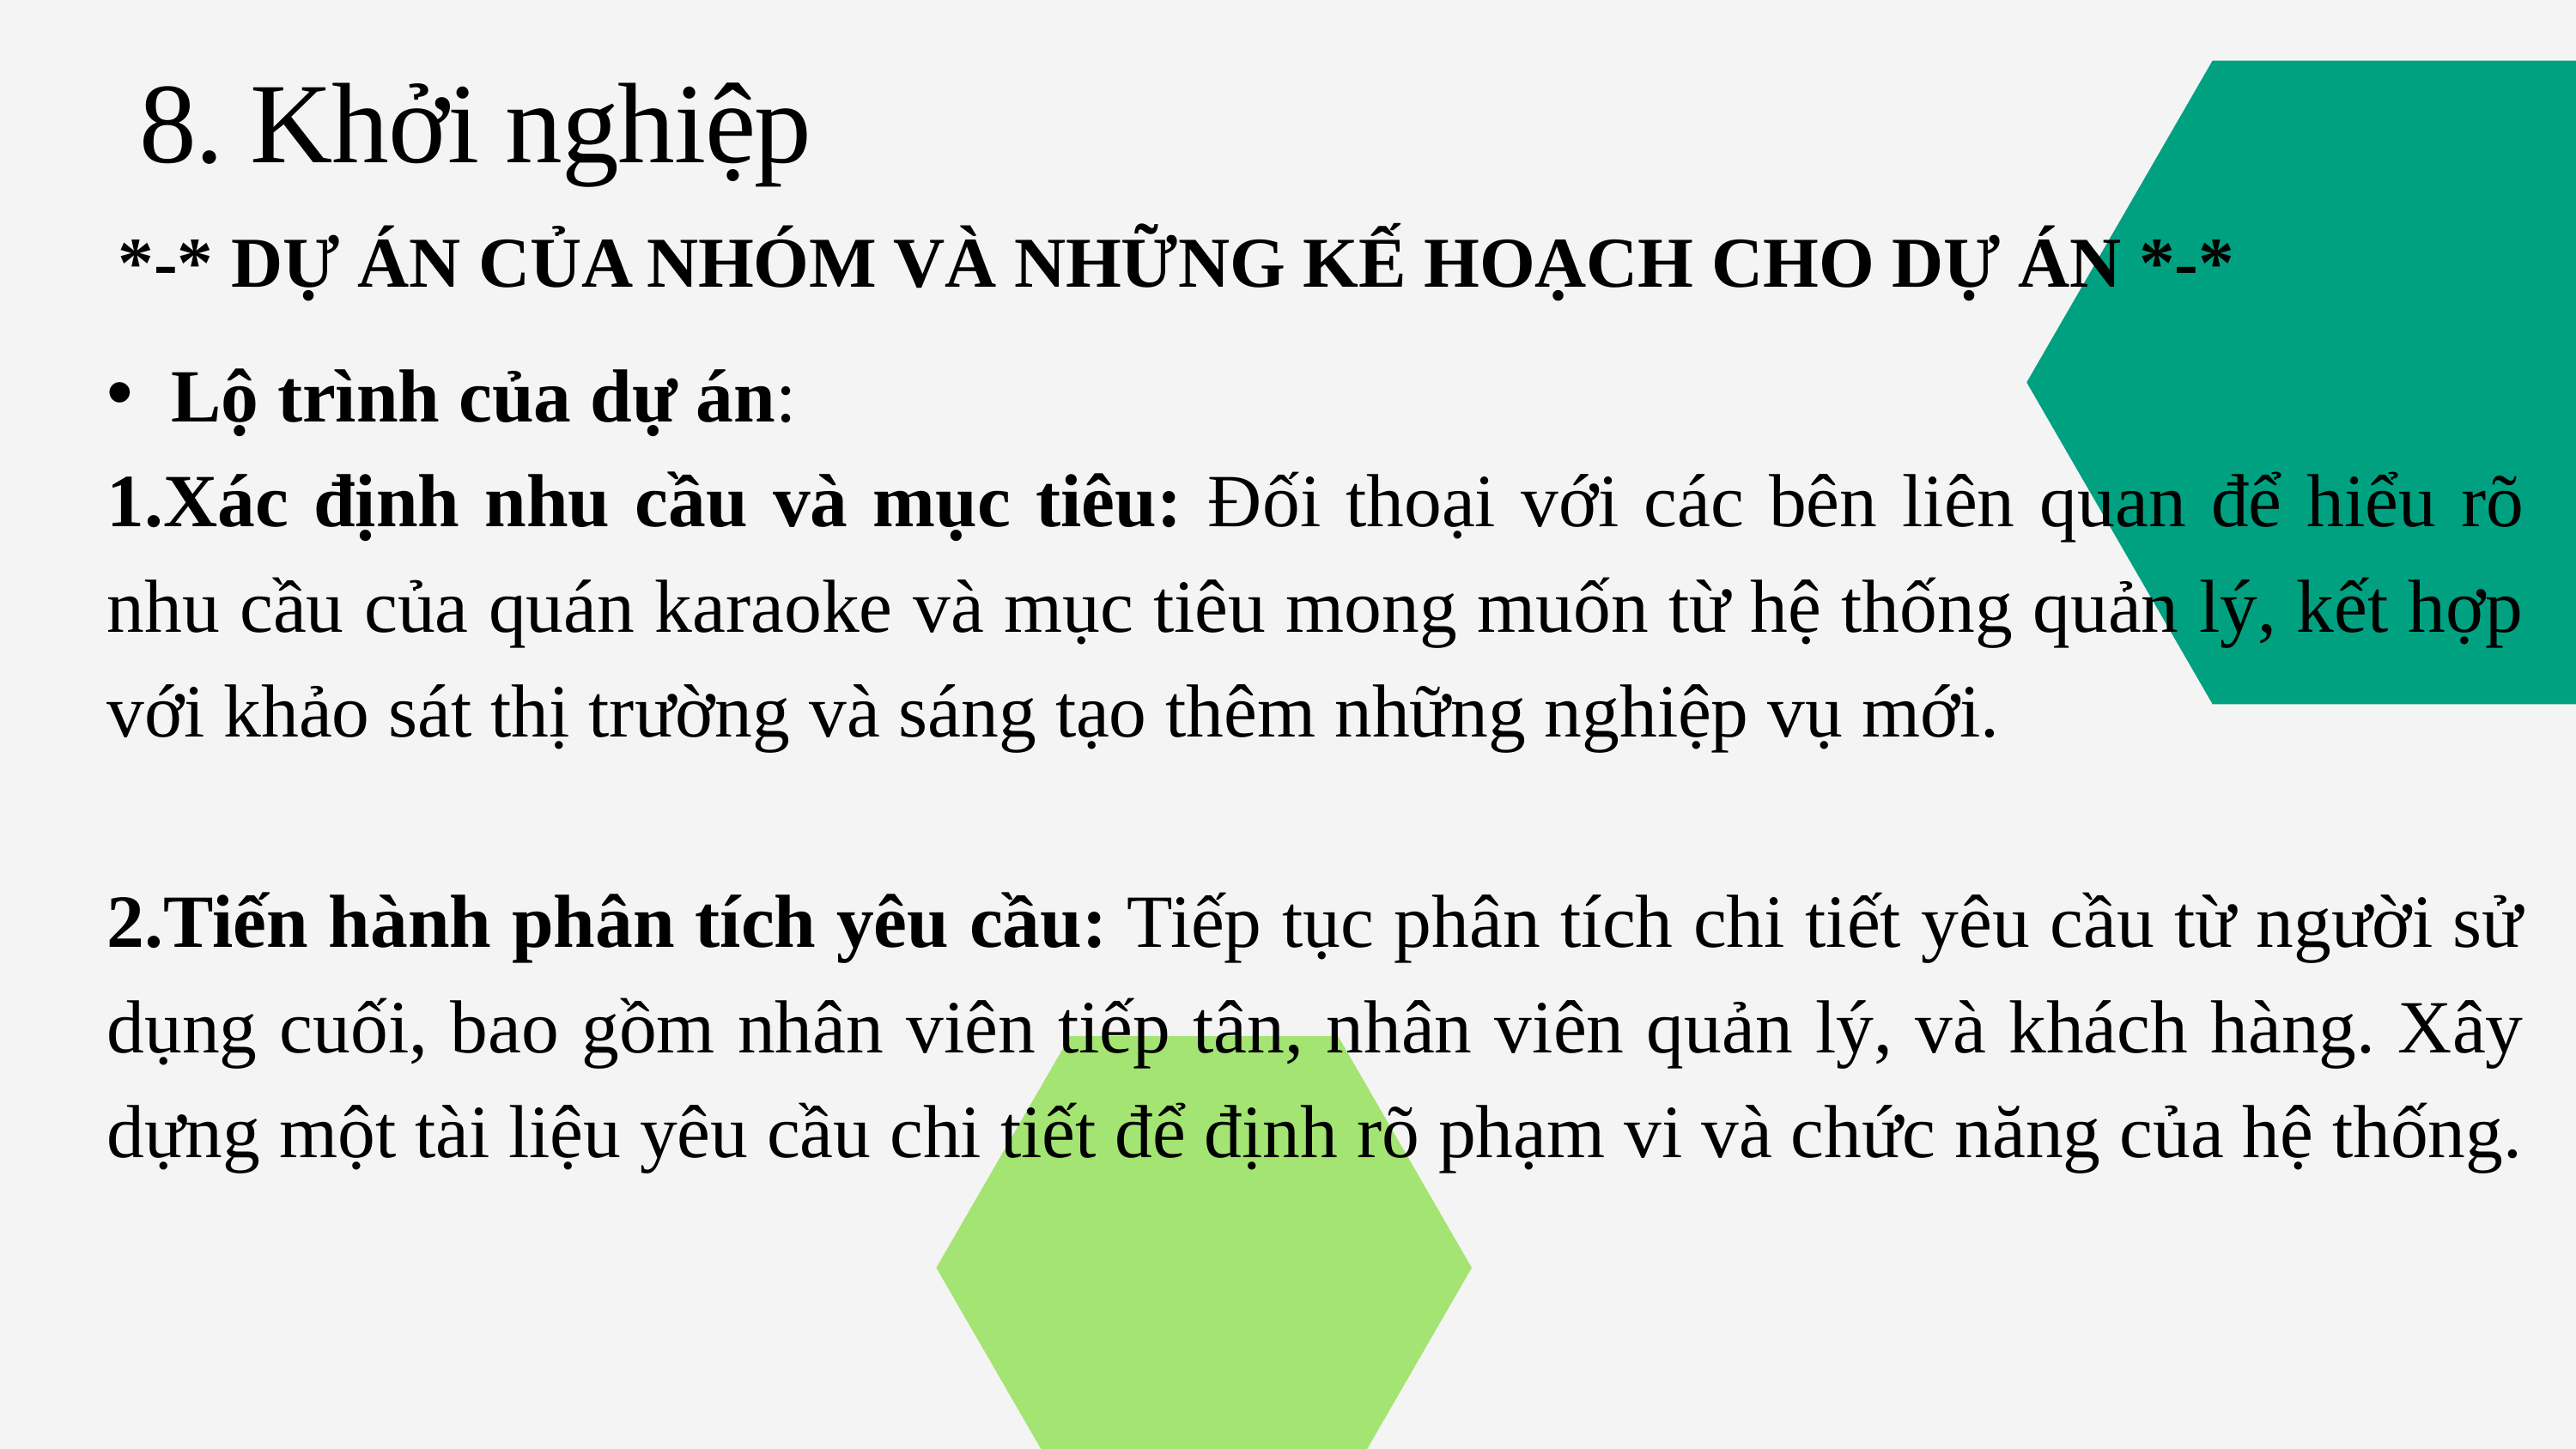

8. Khởi nghiệp

*-* DỰ ÁN CỦA NHÓM VÀ NHỮNG KẾ HOẠCH CHO DỰ ÁN *-*

Lộ trình của dự án:
1.Xác định nhu cầu và mục tiêu: Đối thoại với các bên liên quan để hiểu rõ nhu cầu của quán karaoke và mục tiêu mong muốn từ hệ thống quản lý, kết hợp với khảo sát thị trường và sáng tạo thêm những nghiệp vụ mới.

2.Tiến hành phân tích yêu cầu: Tiếp tục phân tích chi tiết yêu cầu từ người sử dụng cuối, bao gồm nhân viên tiếp tân, nhân viên quản lý, và khách hàng. Xây dựng một tài liệu yêu cầu chi tiết để định rõ phạm vi và chức năng của hệ thống.